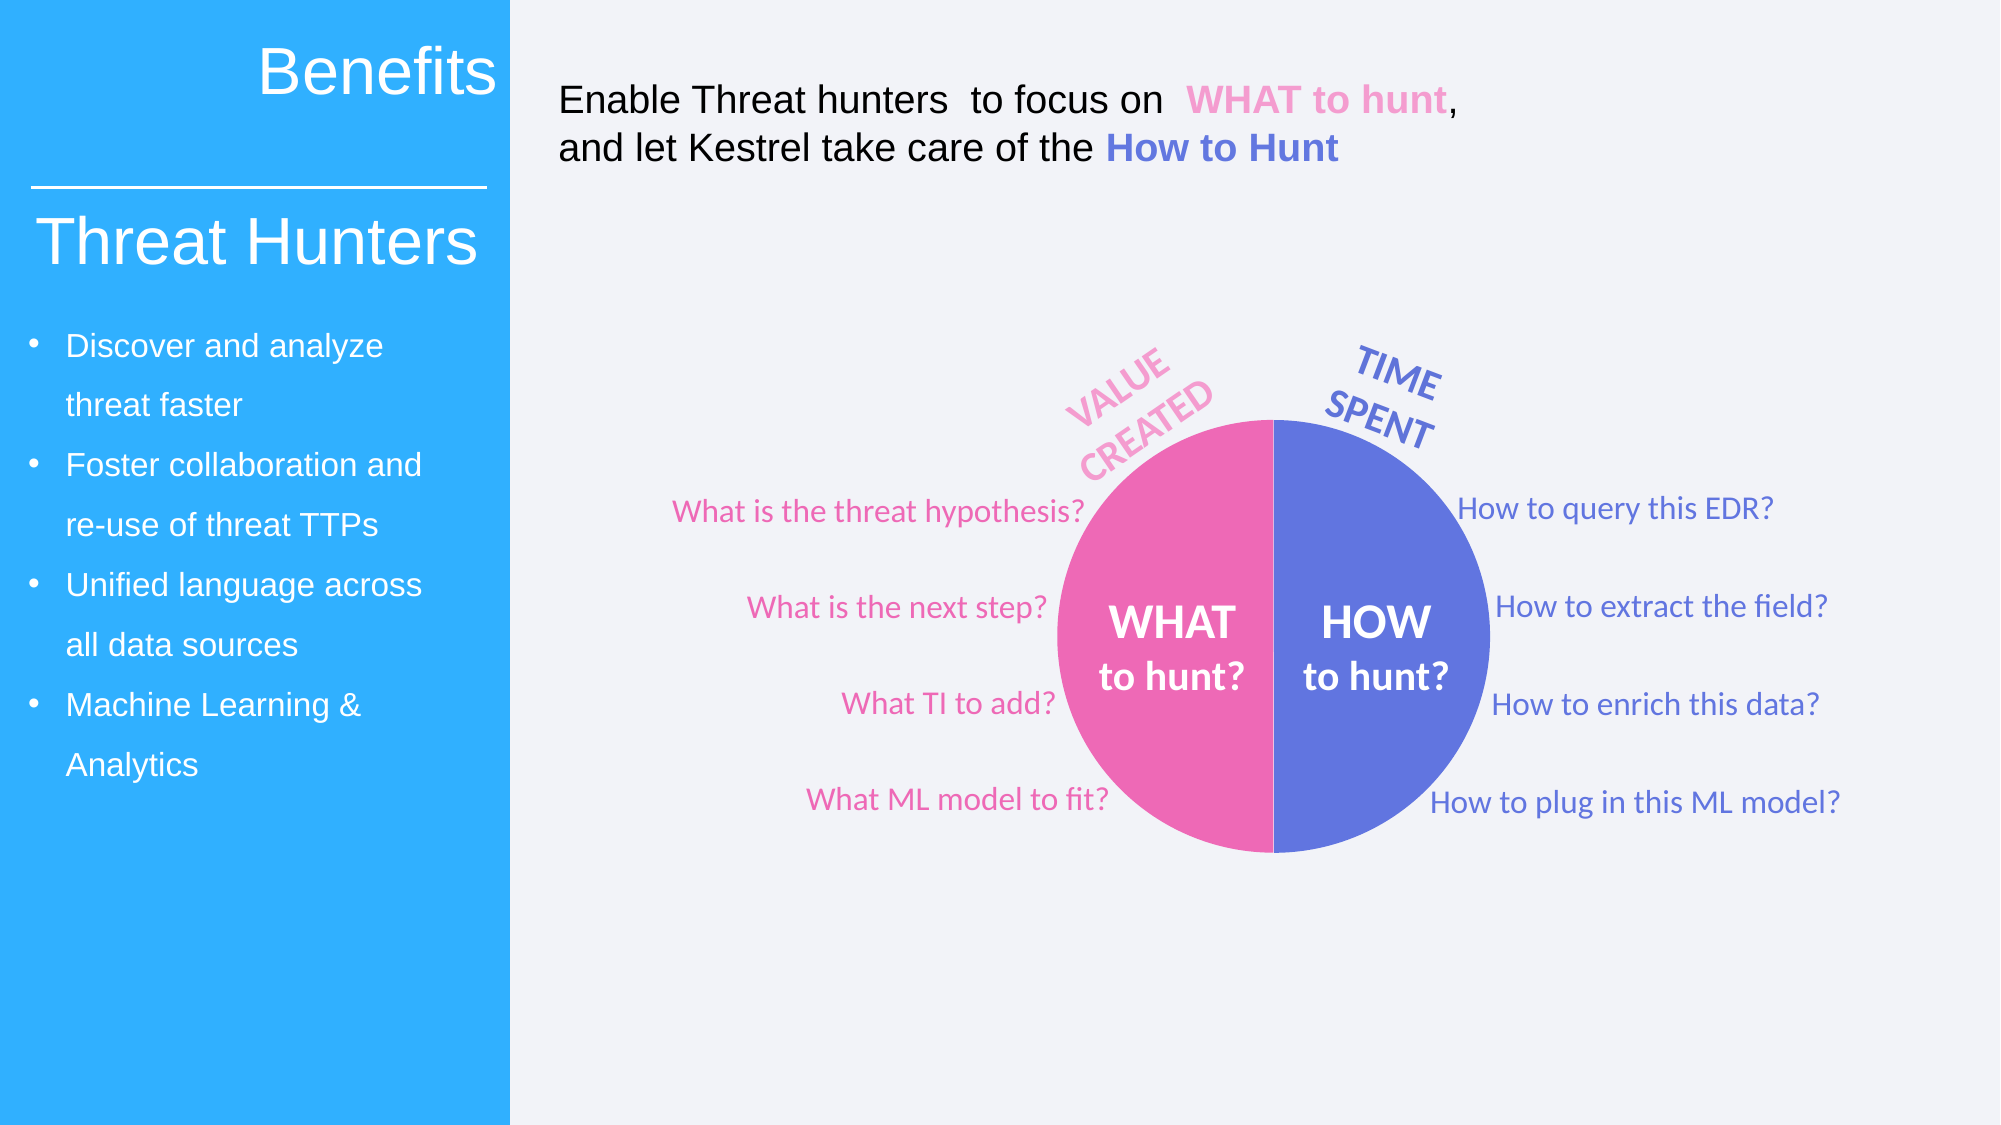

# Kestrel Benefits
Enable Threat hunters  to focus on  WHAT to hunt,
and let Kestrel take care of the How to Hunt
Threat Hunters
Discover and analyze threat faster
Foster collaboration and re-use of threat TTPs
Unified language across all data sources
Machine Learning & Analytics
TIME SPENT
VALUE CREATED

How to query this EDR?
What is the threat hypothesis?
How to extract the field?
What is the next step?
WHAT
to hunt?
HOW
to hunt?
What TI to add?
How to enrich this data?
What ML model to fit?
How to plug in this ML model?